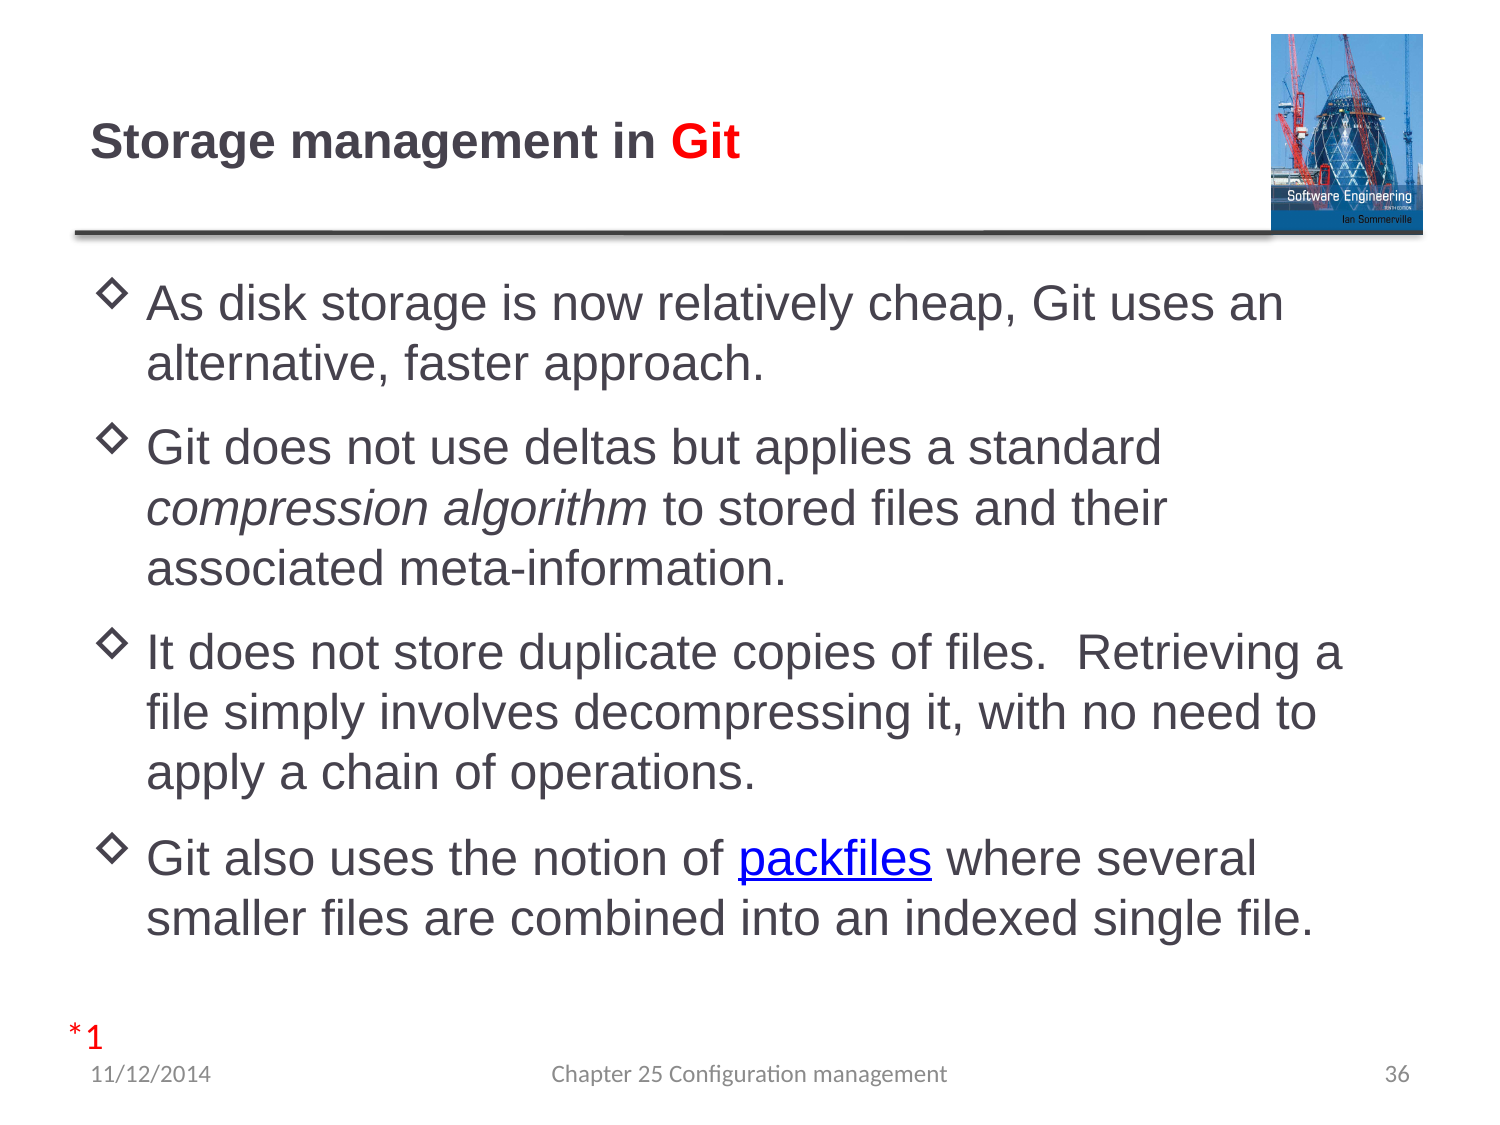

# Storage management in Git
As disk storage is now relatively cheap, Git uses an alternative, faster approach.
Git does not use deltas but applies a standard compression algorithm to stored files and their associated meta-information.
It does not store duplicate copies of files.  Retrieving a file simply involves decompressing it, with no need to apply a chain of operations.
Git also uses the notion of packfiles where several smaller files are combined into an indexed single file.
*1
11/12/2014
Chapter 25 Configuration management
36